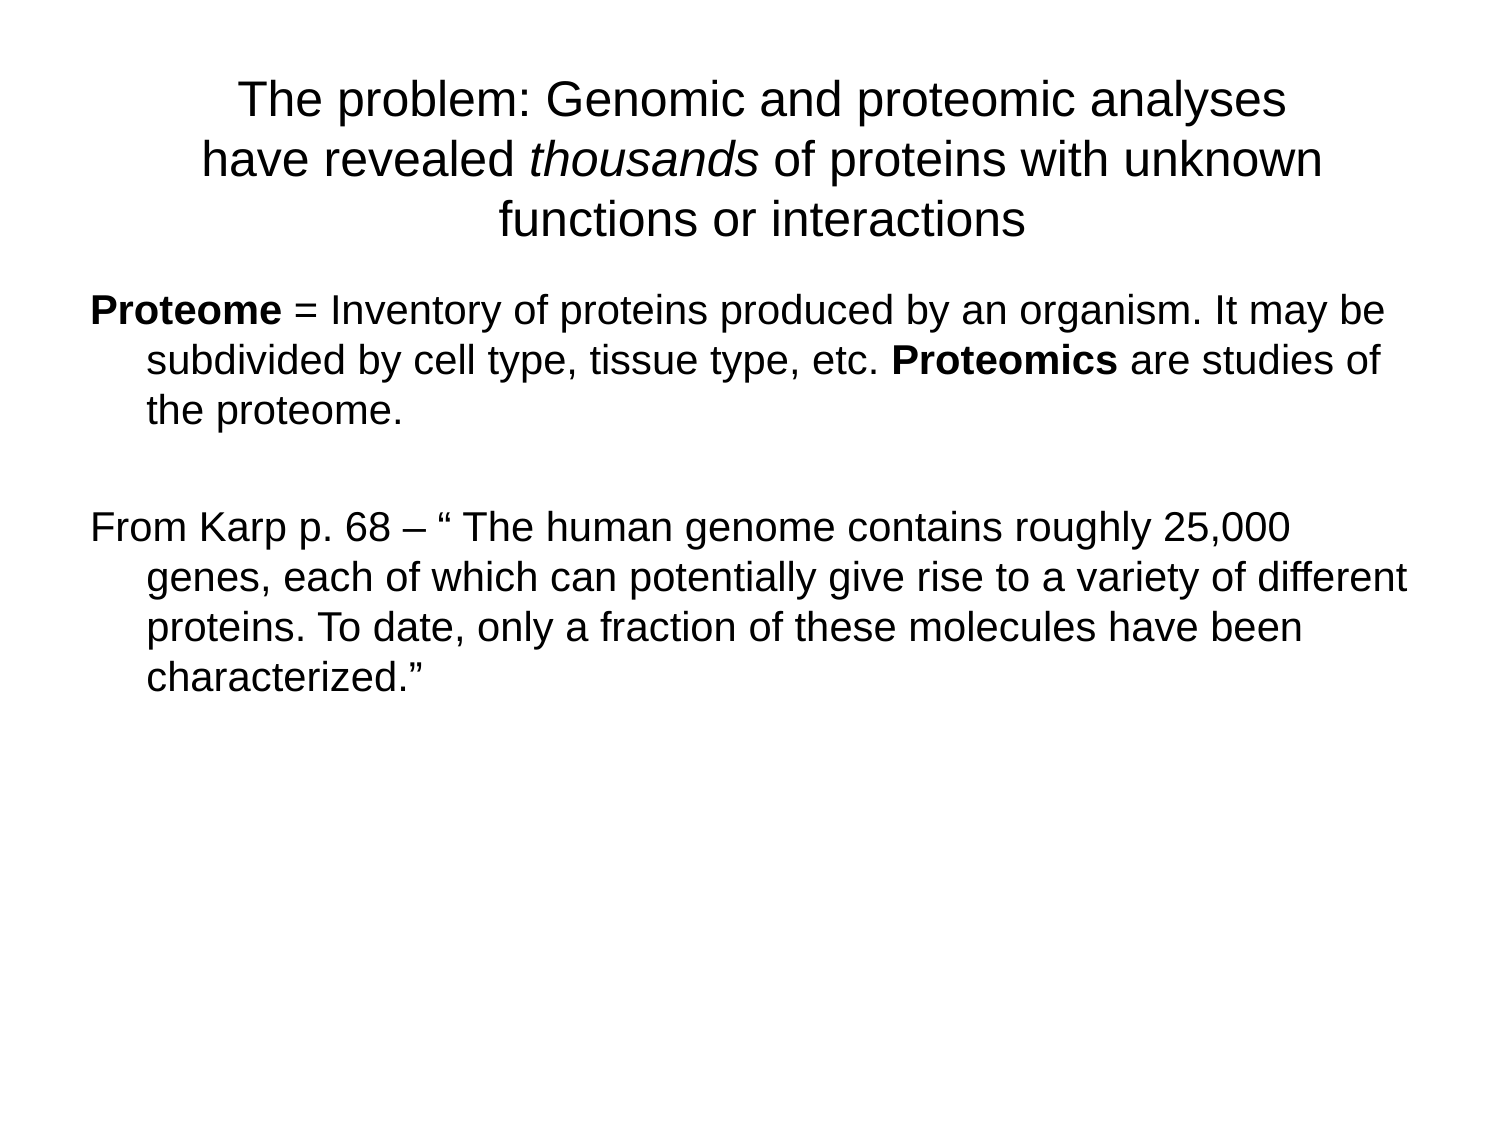

The problem: Genomic and proteomic analyses have revealed thousands of proteins with unknown functions or interactions
Proteome = Inventory of proteins produced by an organism. It may be subdivided by cell type, tissue type, etc. Proteomics are studies of the proteome.

From Karp p. 68 – “ The human genome contains roughly 25,000 genes, each of which can potentially give rise to a variety of different proteins. To date, only a fraction of these molecules have been characterized.”